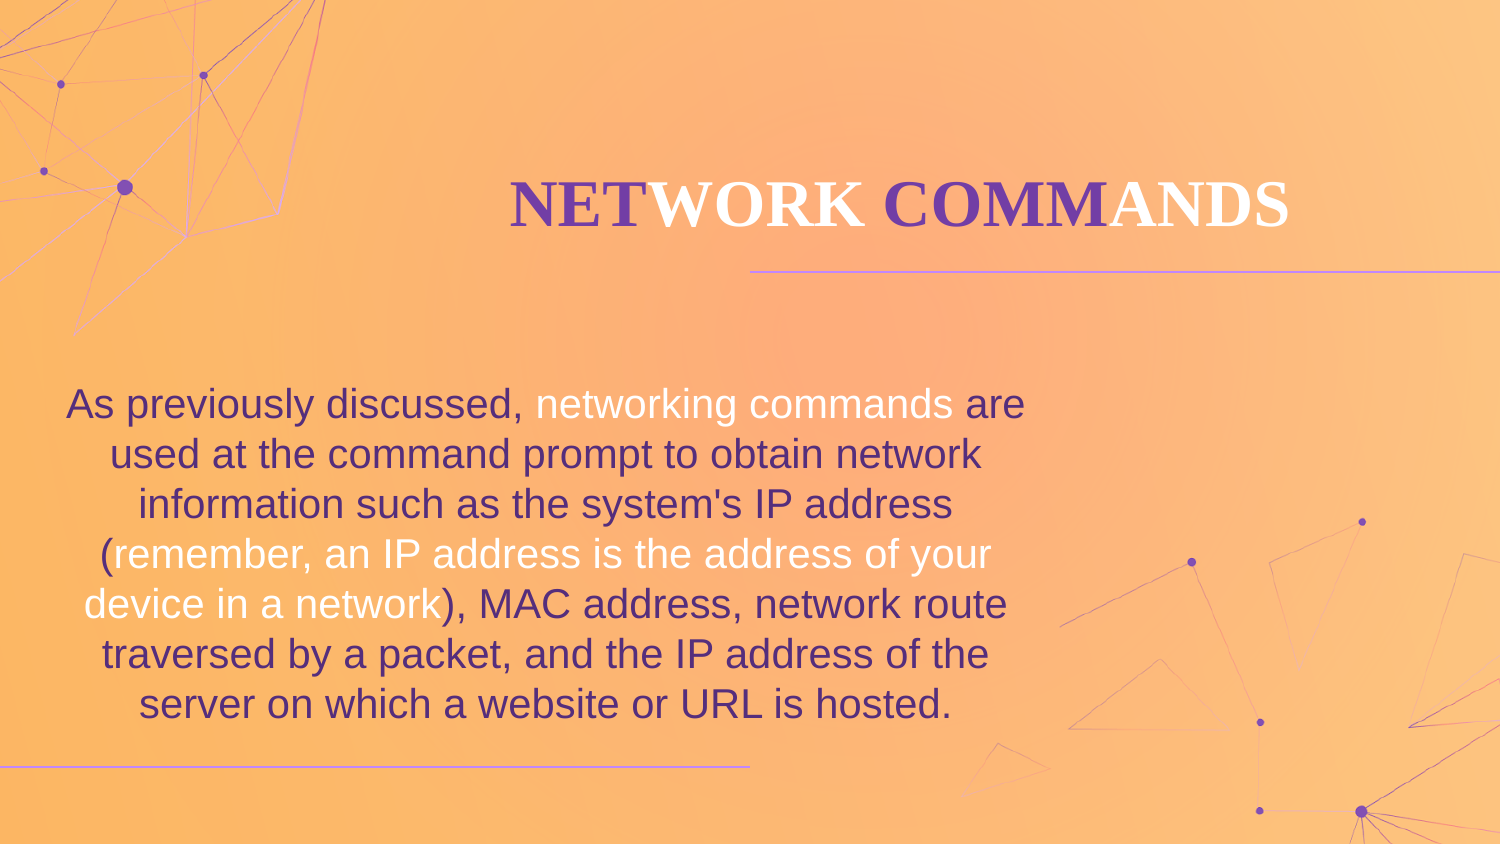

# NETWORK COMMANDS
As previously discussed, networking commands are used at the command prompt to obtain network information such as the system's IP address (remember, an IP address is the address of your device in a network), MAC address, network route traversed by a packet, and the IP address of the server on which a website or URL is hosted.